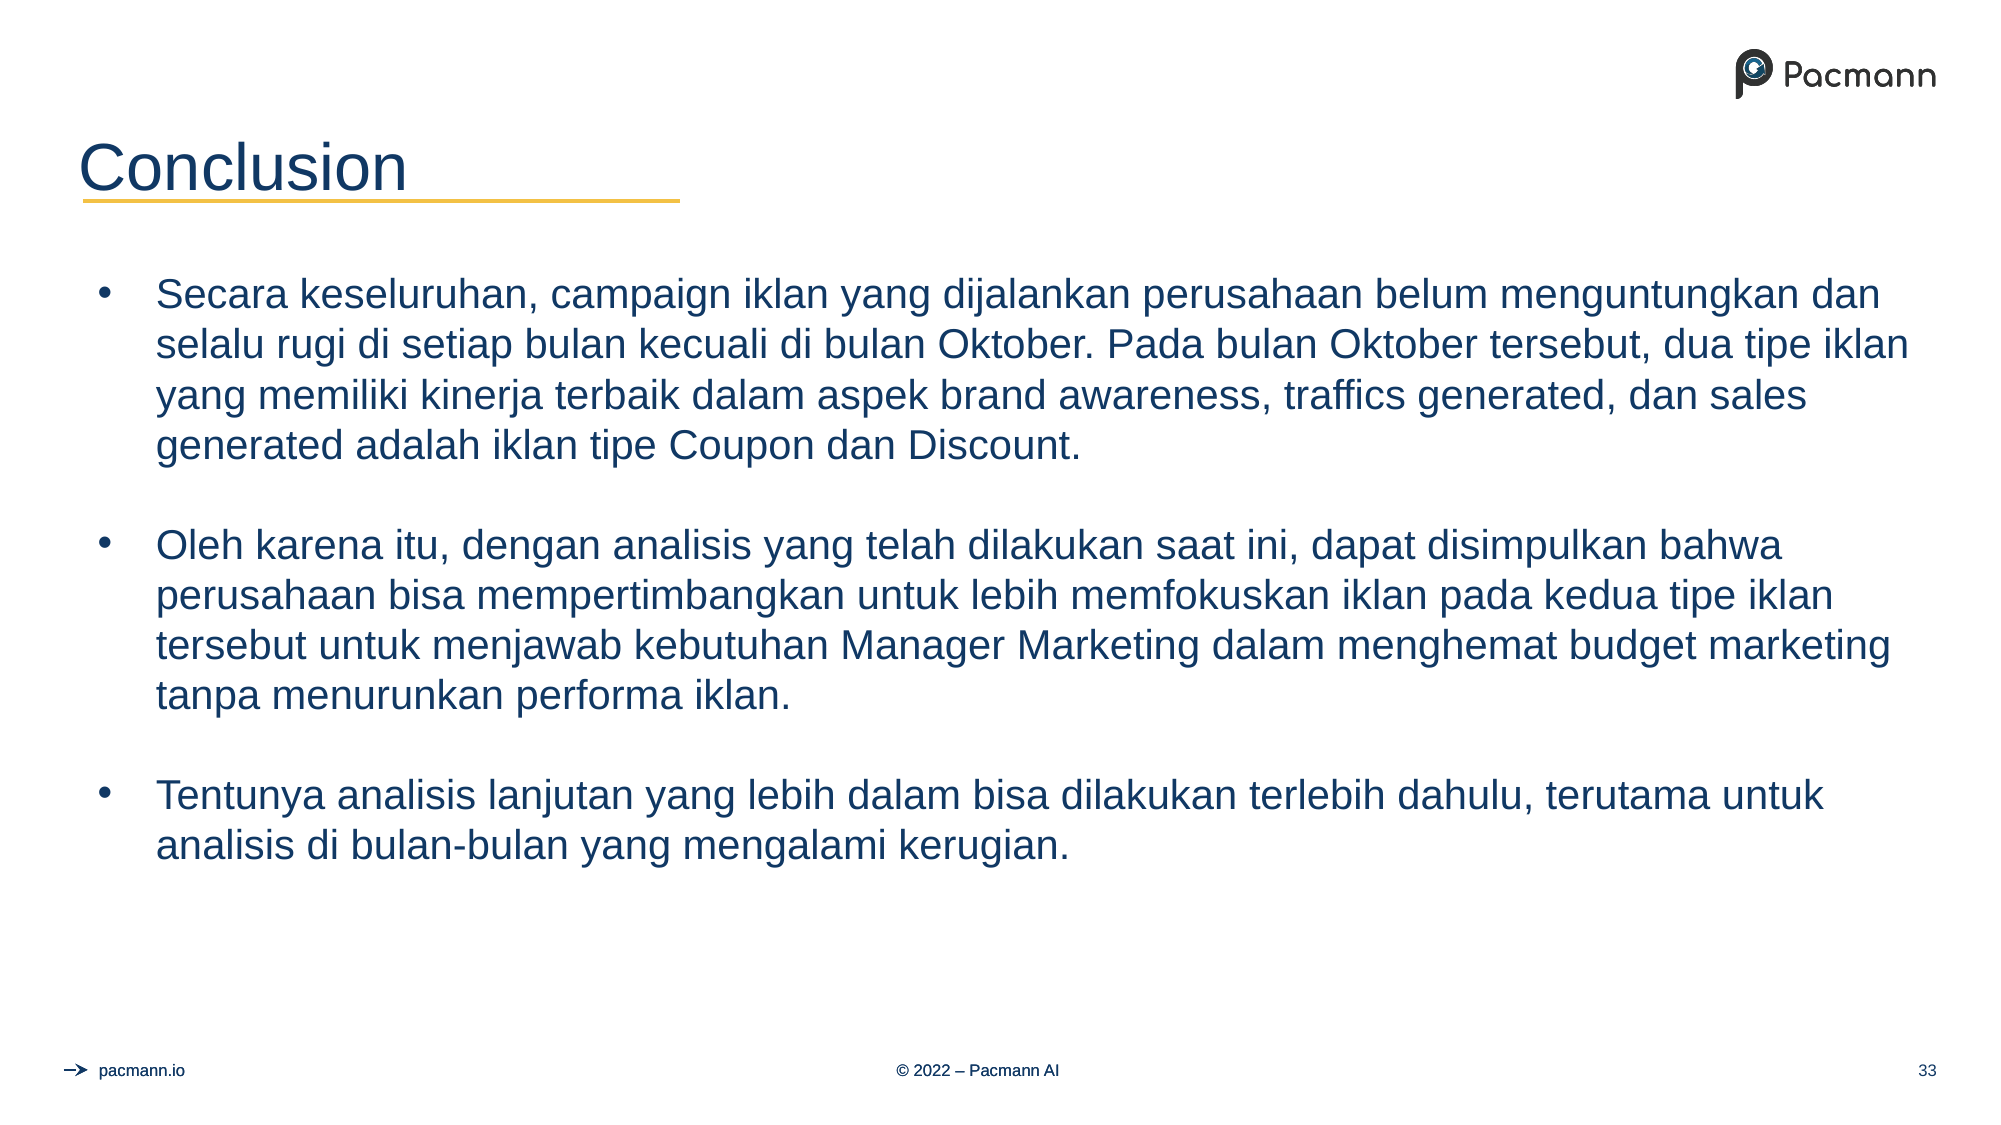

# Conclusion
Secara keseluruhan, campaign iklan yang dijalankan perusahaan belum menguntungkan dan selalu rugi di setiap bulan kecuali di bulan Oktober. Pada bulan Oktober tersebut, dua tipe iklan yang memiliki kinerja terbaik dalam aspek brand awareness, traffics generated, dan sales generated adalah iklan tipe Coupon dan Discount.

Oleh karena itu, dengan analisis yang telah dilakukan saat ini, dapat disimpulkan bahwa perusahaan bisa mempertimbangkan untuk lebih memfokuskan iklan pada kedua tipe iklan tersebut untuk menjawab kebutuhan Manager Marketing dalam menghemat budget marketing tanpa menurunkan performa iklan.

Tentunya analisis lanjutan yang lebih dalam bisa dilakukan terlebih dahulu, terutama untuk analisis di bulan-bulan yang mengalami kerugian.